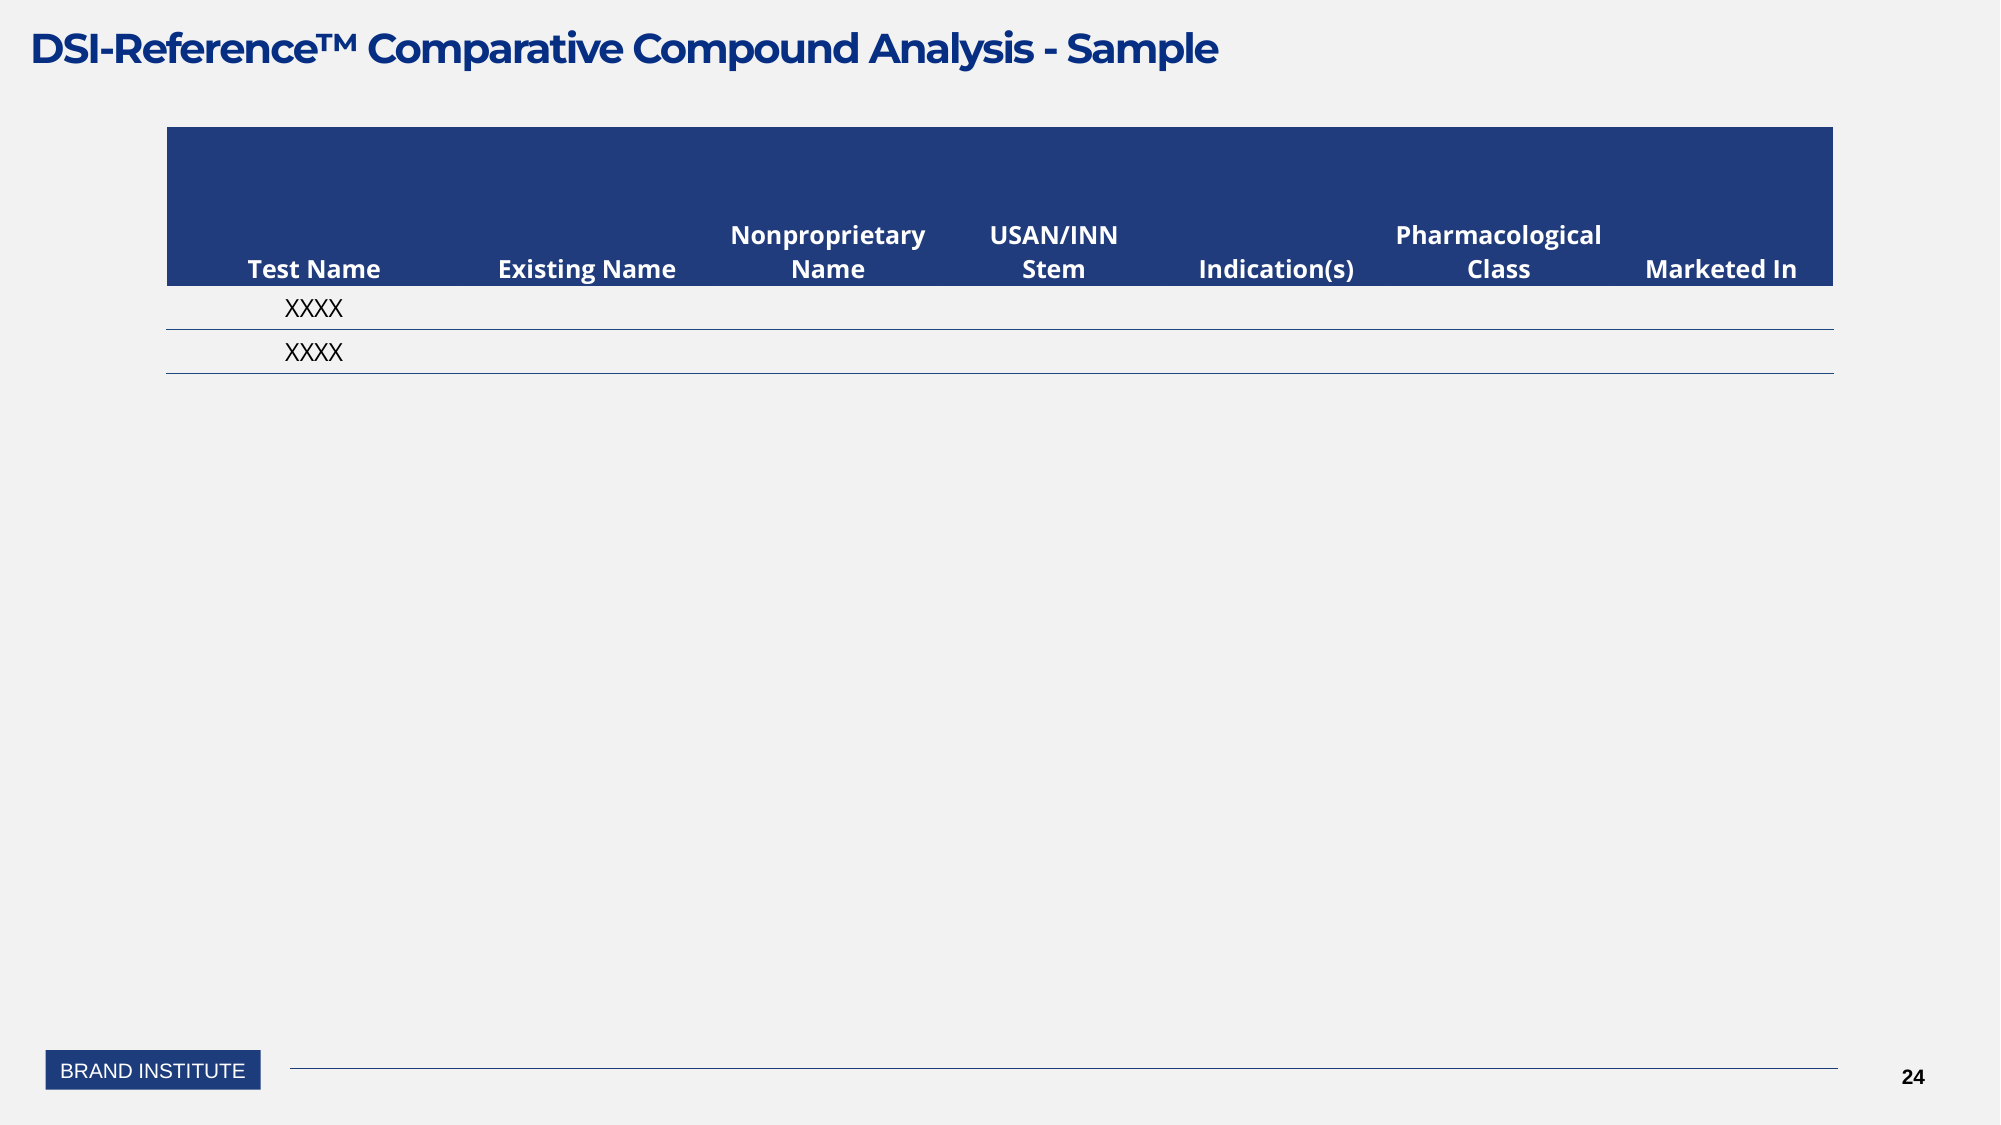

# DSI-Reference™ Comparative Compound Analysis - Sample
|  |  |  |  |  |  |  |
| --- | --- | --- | --- | --- | --- | --- |
| Test Name | Existing Name | Nonproprietary Name | USAN/INN Stem | Indication(s) | Pharmacological Class | Marketed In |
| XXXX |  |  |  |  |  |  |
| XXXX |  |  |  |  |  |  |